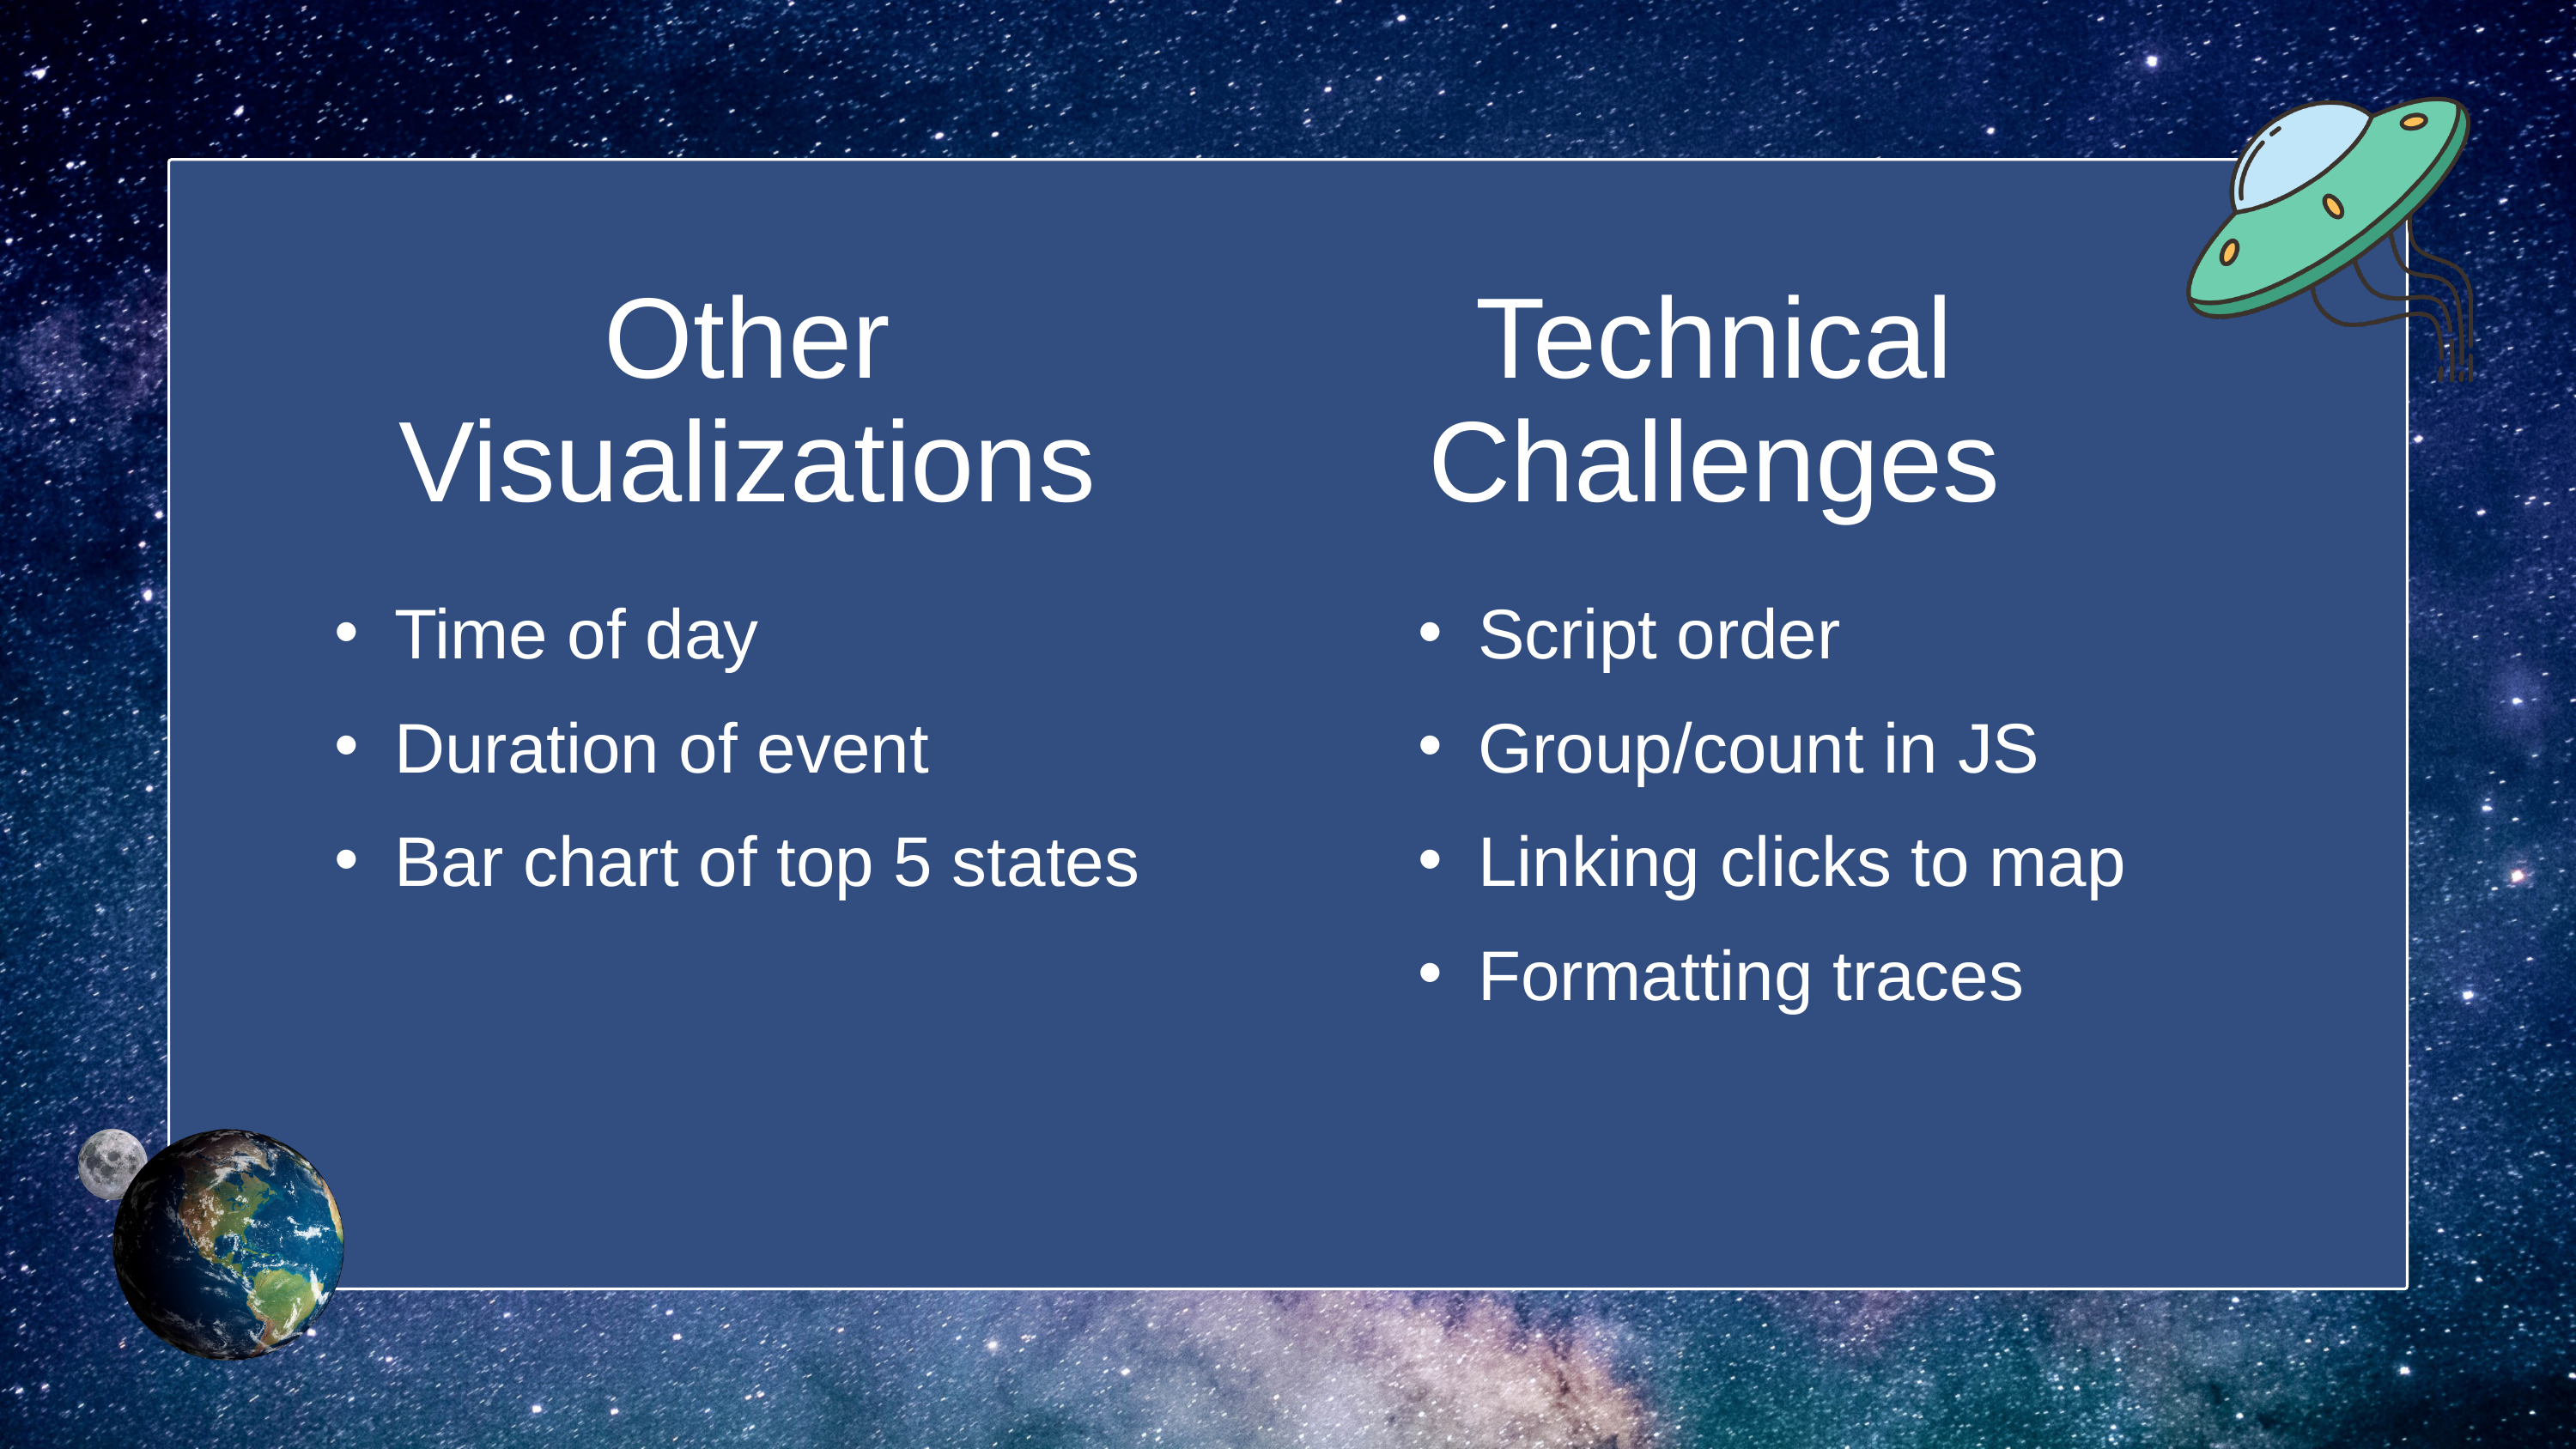

Other Visualizations
Technical
Challenges
Time of day
Duration of event
Bar chart of top 5 states
Script order
Group/count in JS
Linking clicks to map
Formatting traces